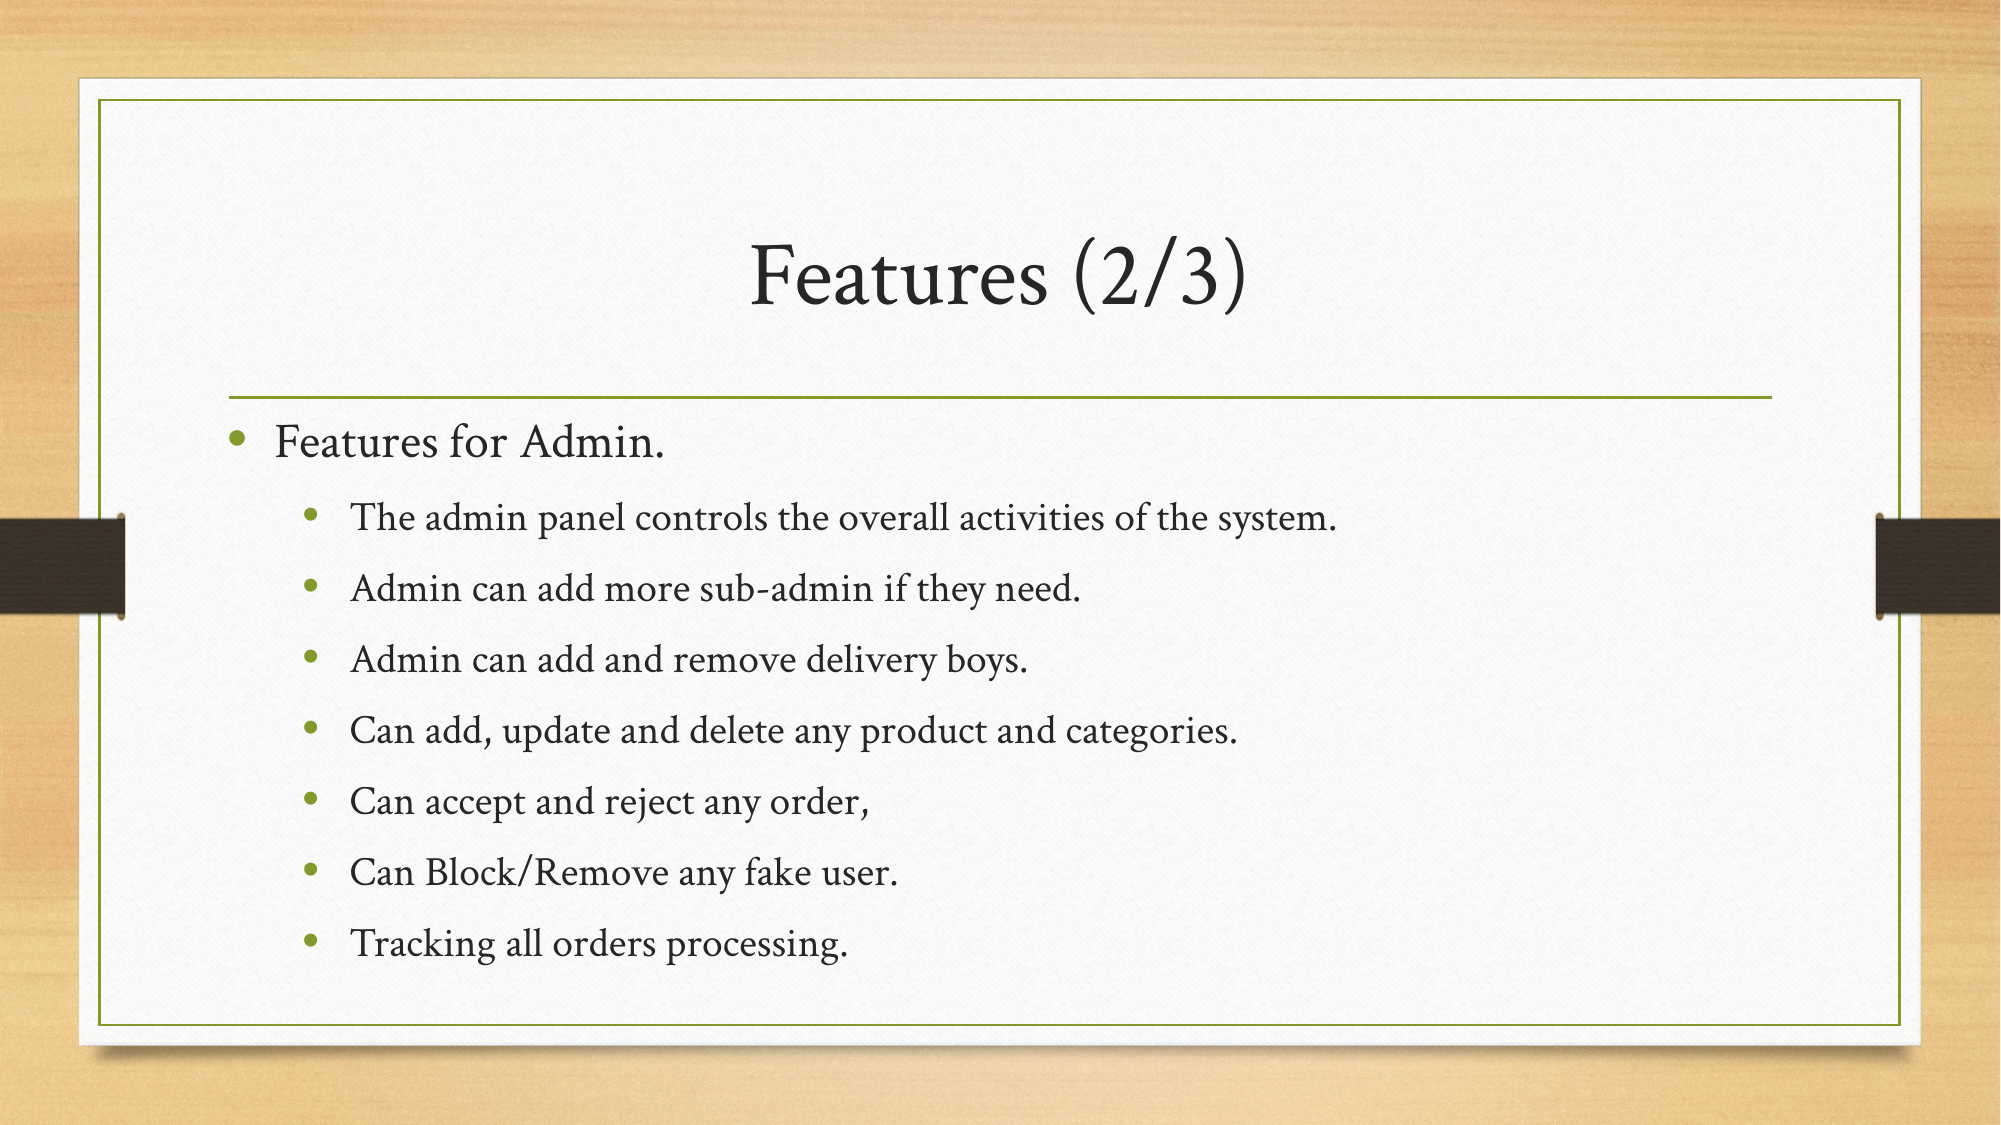

# Features (2/3)
Features for Admin.
The admin panel controls the overall activities of the system.
Admin can add more sub-admin if they need.
Admin can add and remove delivery boys.
Can add, update and delete any product and categories.
Can accept and reject any order,
Can Block/Remove any fake user.
Tracking all orders processing.